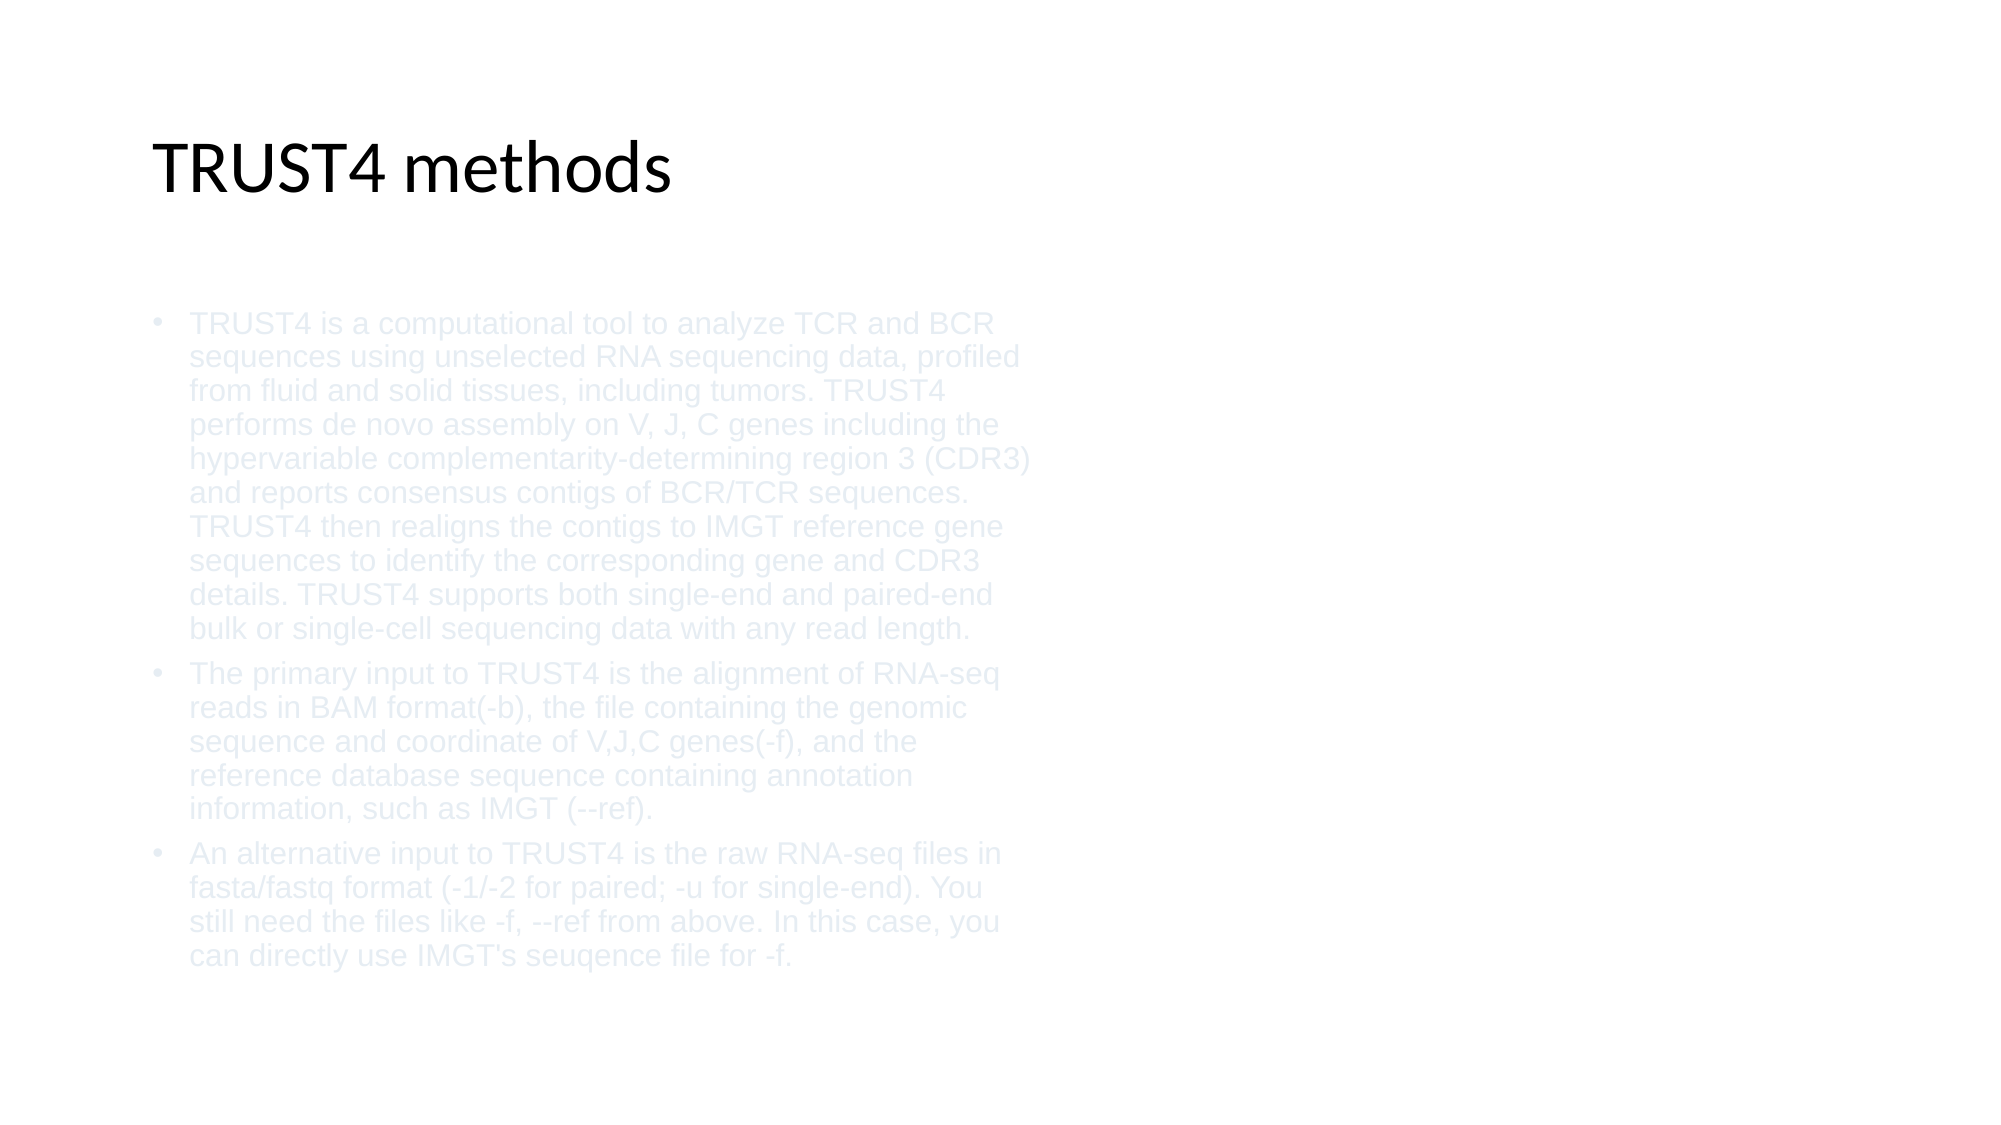

# TRUST4 methods
TRUST4 is a computational tool to analyze TCR and BCR sequences using unselected RNA sequencing data, profiled from fluid and solid tissues, including tumors. TRUST4 performs de novo assembly on V, J, C genes including the hypervariable complementarity-determining region 3 (CDR3) and reports consensus contigs of BCR/TCR sequences. TRUST4 then realigns the contigs to IMGT reference gene sequences to identify the corresponding gene and CDR3 details. TRUST4 supports both single-end and paired-end bulk or single-cell sequencing data with any read length.
The primary input to TRUST4 is the alignment of RNA-seq reads in BAM format(-b), the file containing the genomic sequence and coordinate of V,J,C genes(-f), and the reference database sequence containing annotation information, such as IMGT (--ref).
An alternative input to TRUST4 is the raw RNA-seq files in fasta/fastq format (-1/-2 for paired; -u for single-end). You still need the files like -f, --ref from above. In this case, you can directly use IMGT's seuqence file for -f.